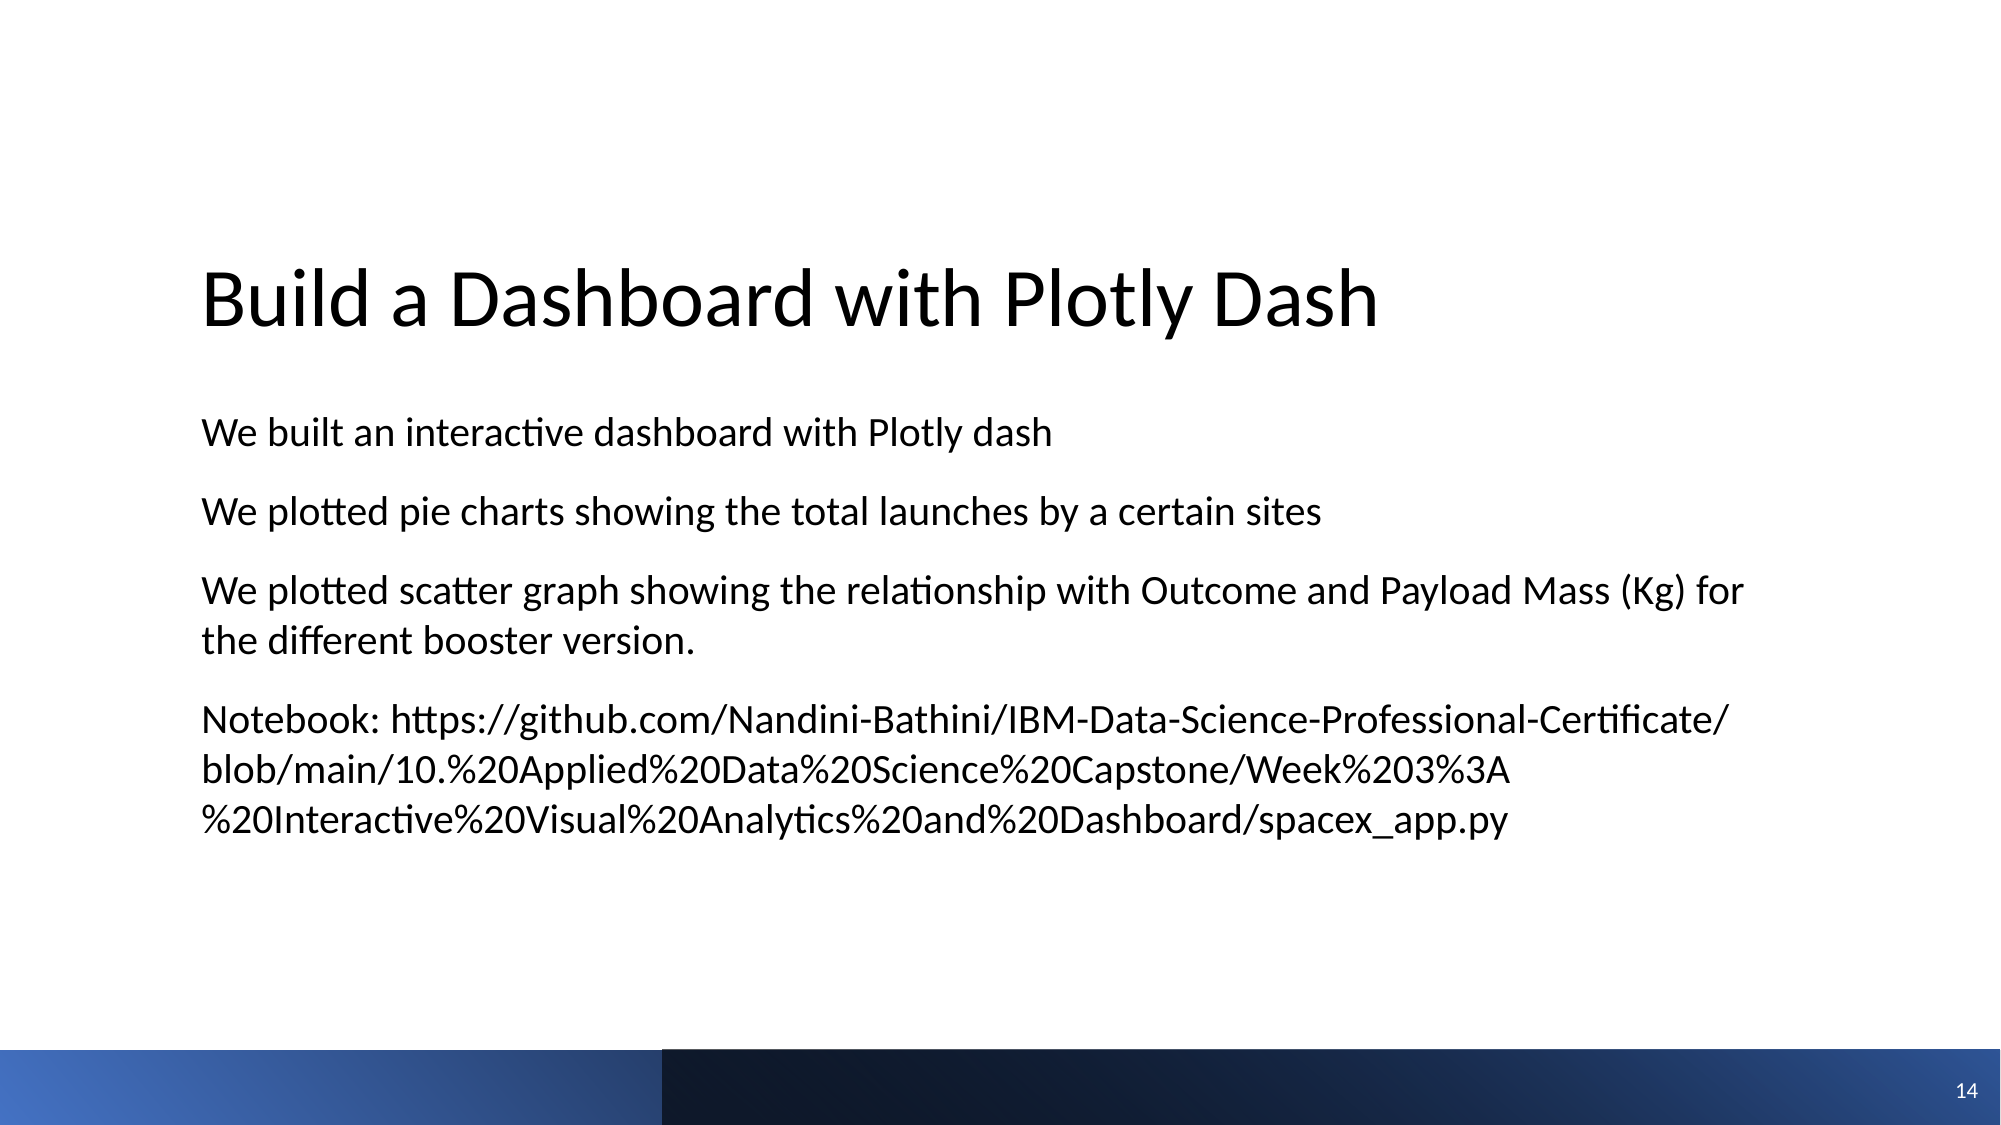

Build a Dashboard with Plotly Dash
We built an interactive dashboard with Plotly dash
We plotted pie charts showing the total launches by a certain sites
We plotted scatter graph showing the relationship with Outcome and Payload Mass (Kg) for the different booster version.
Notebook: https://github.com/Nandini-Bathini/IBM-Data-Science-Professional-Certificate/blob/main/10.%20Applied%20Data%20Science%20Capstone/Week%203%3A%20Interactive%20Visual%20Analytics%20and%20Dashboard/spacex_app.py

14